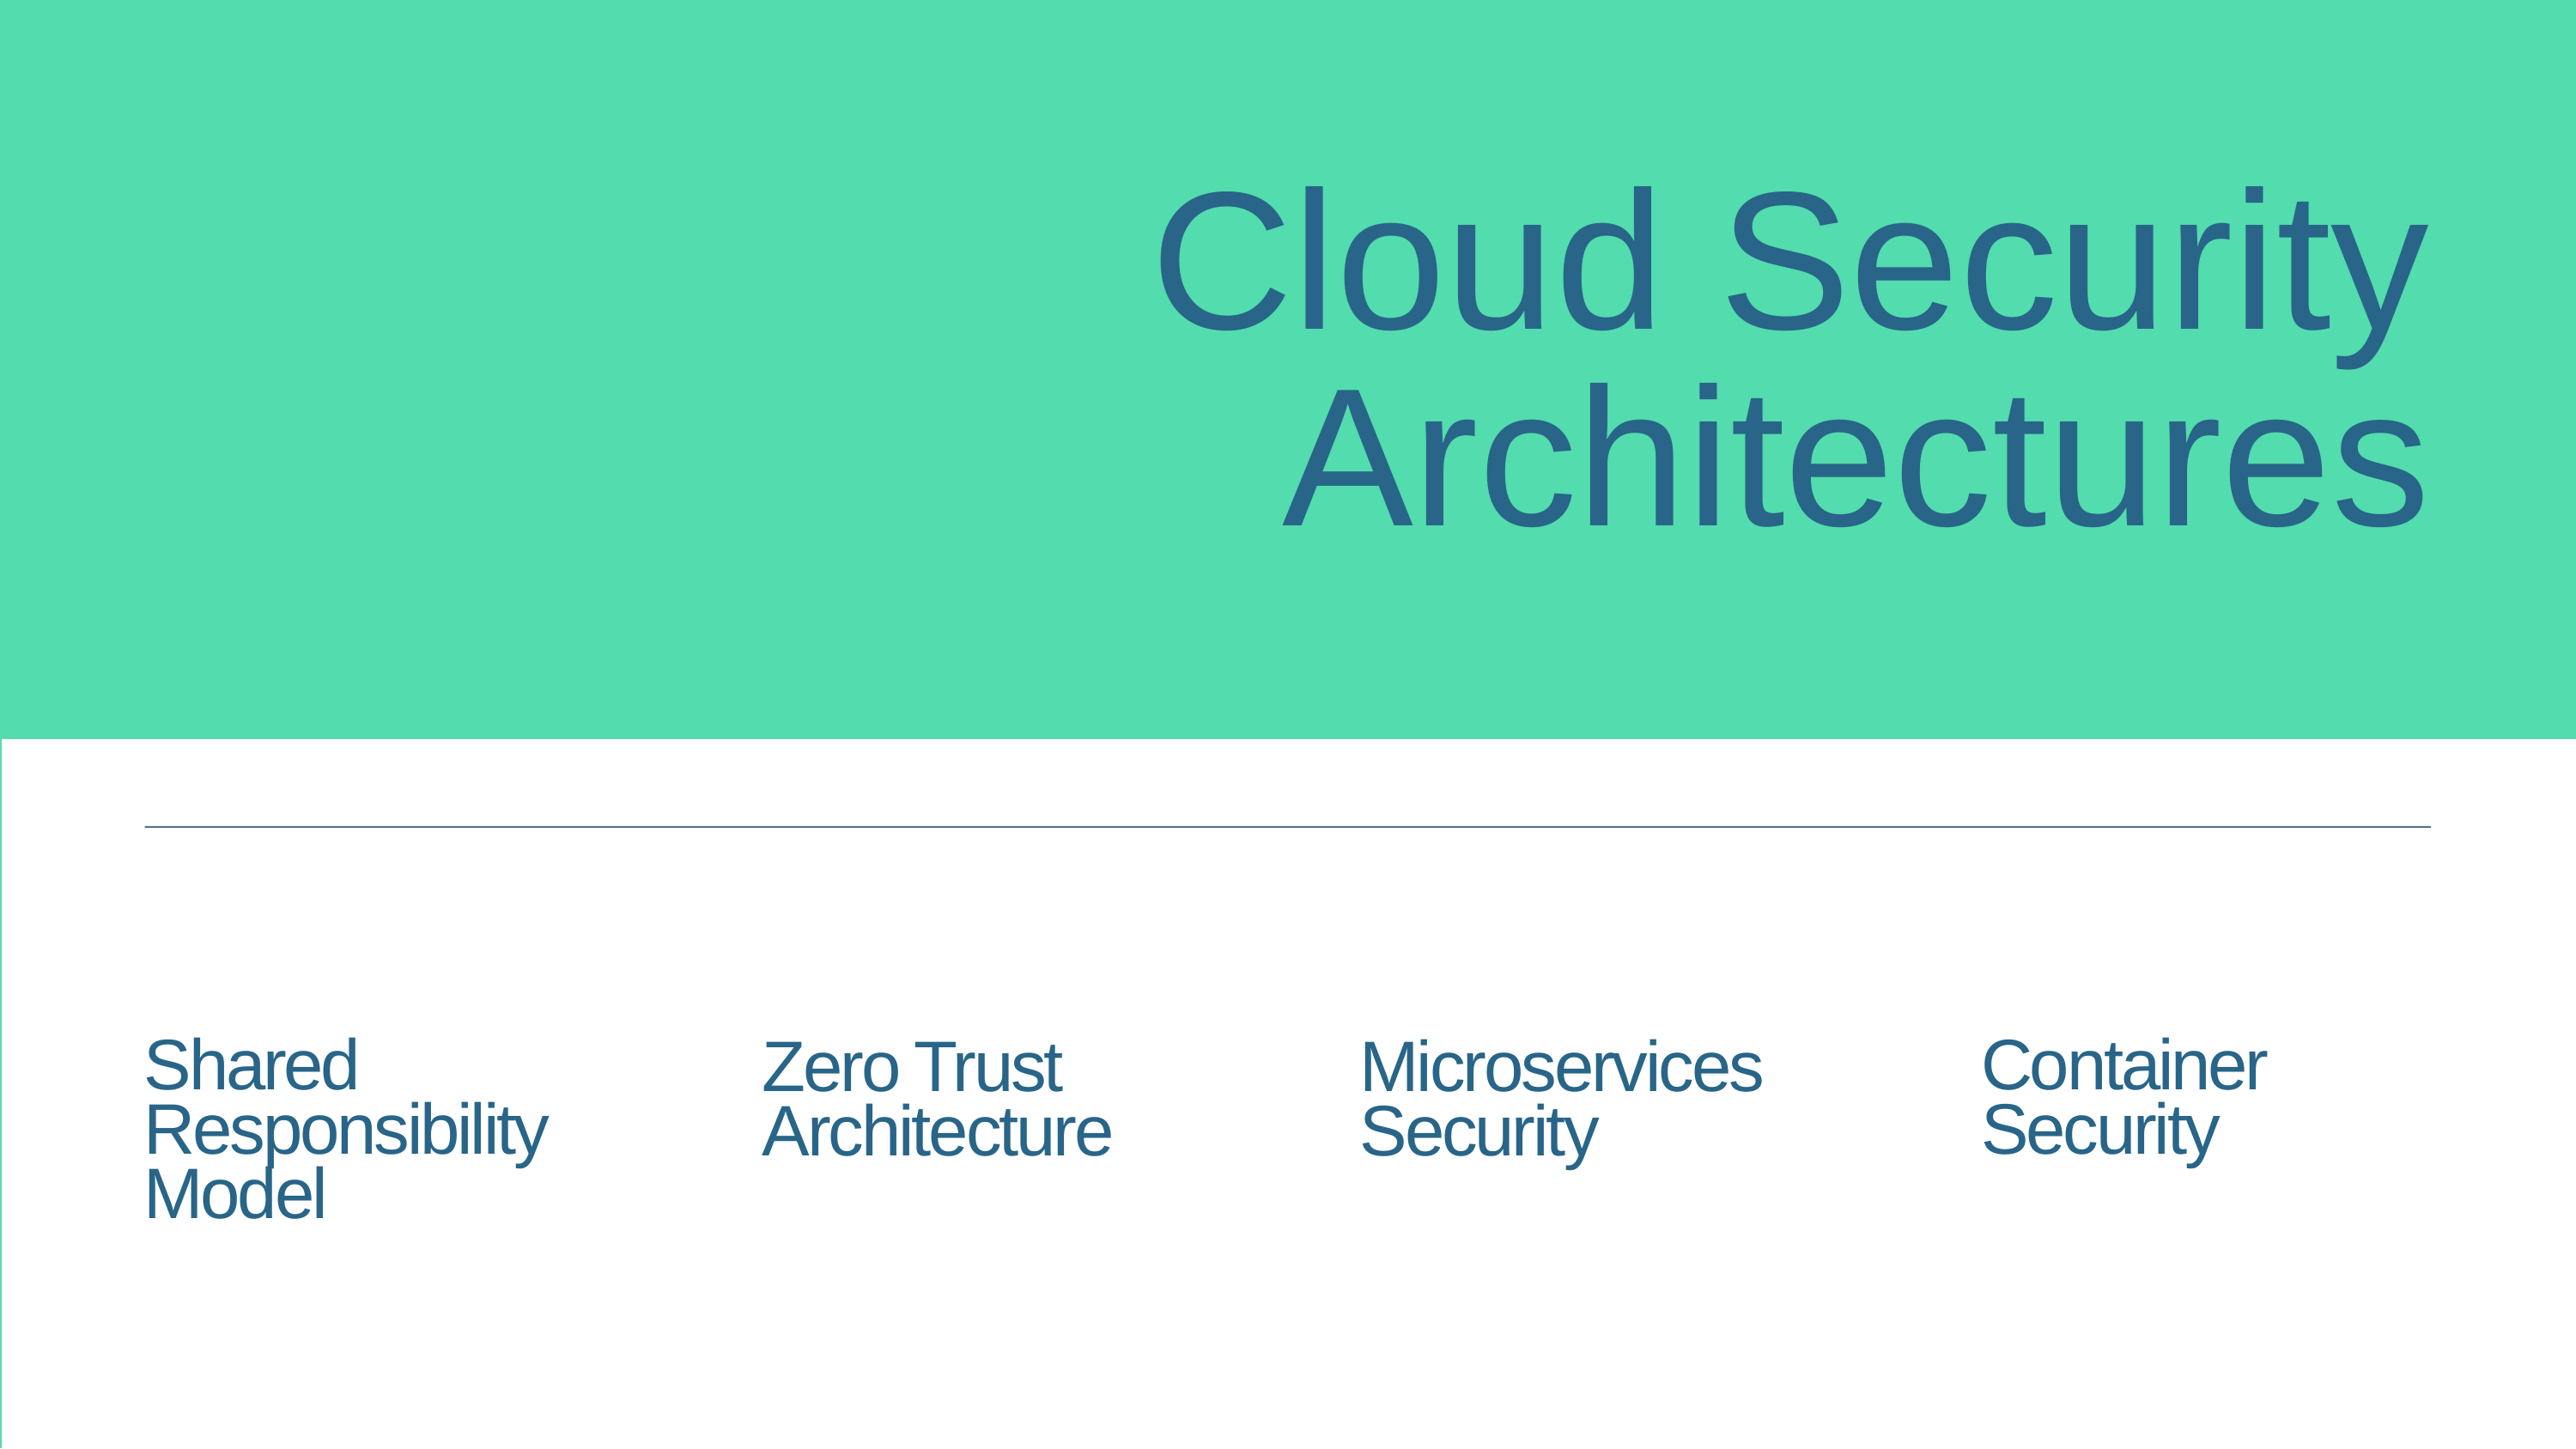

Cloud Security Architectures

Shared Responsibility Model
Container Security
Zero Trust Architecture
Microservices Security